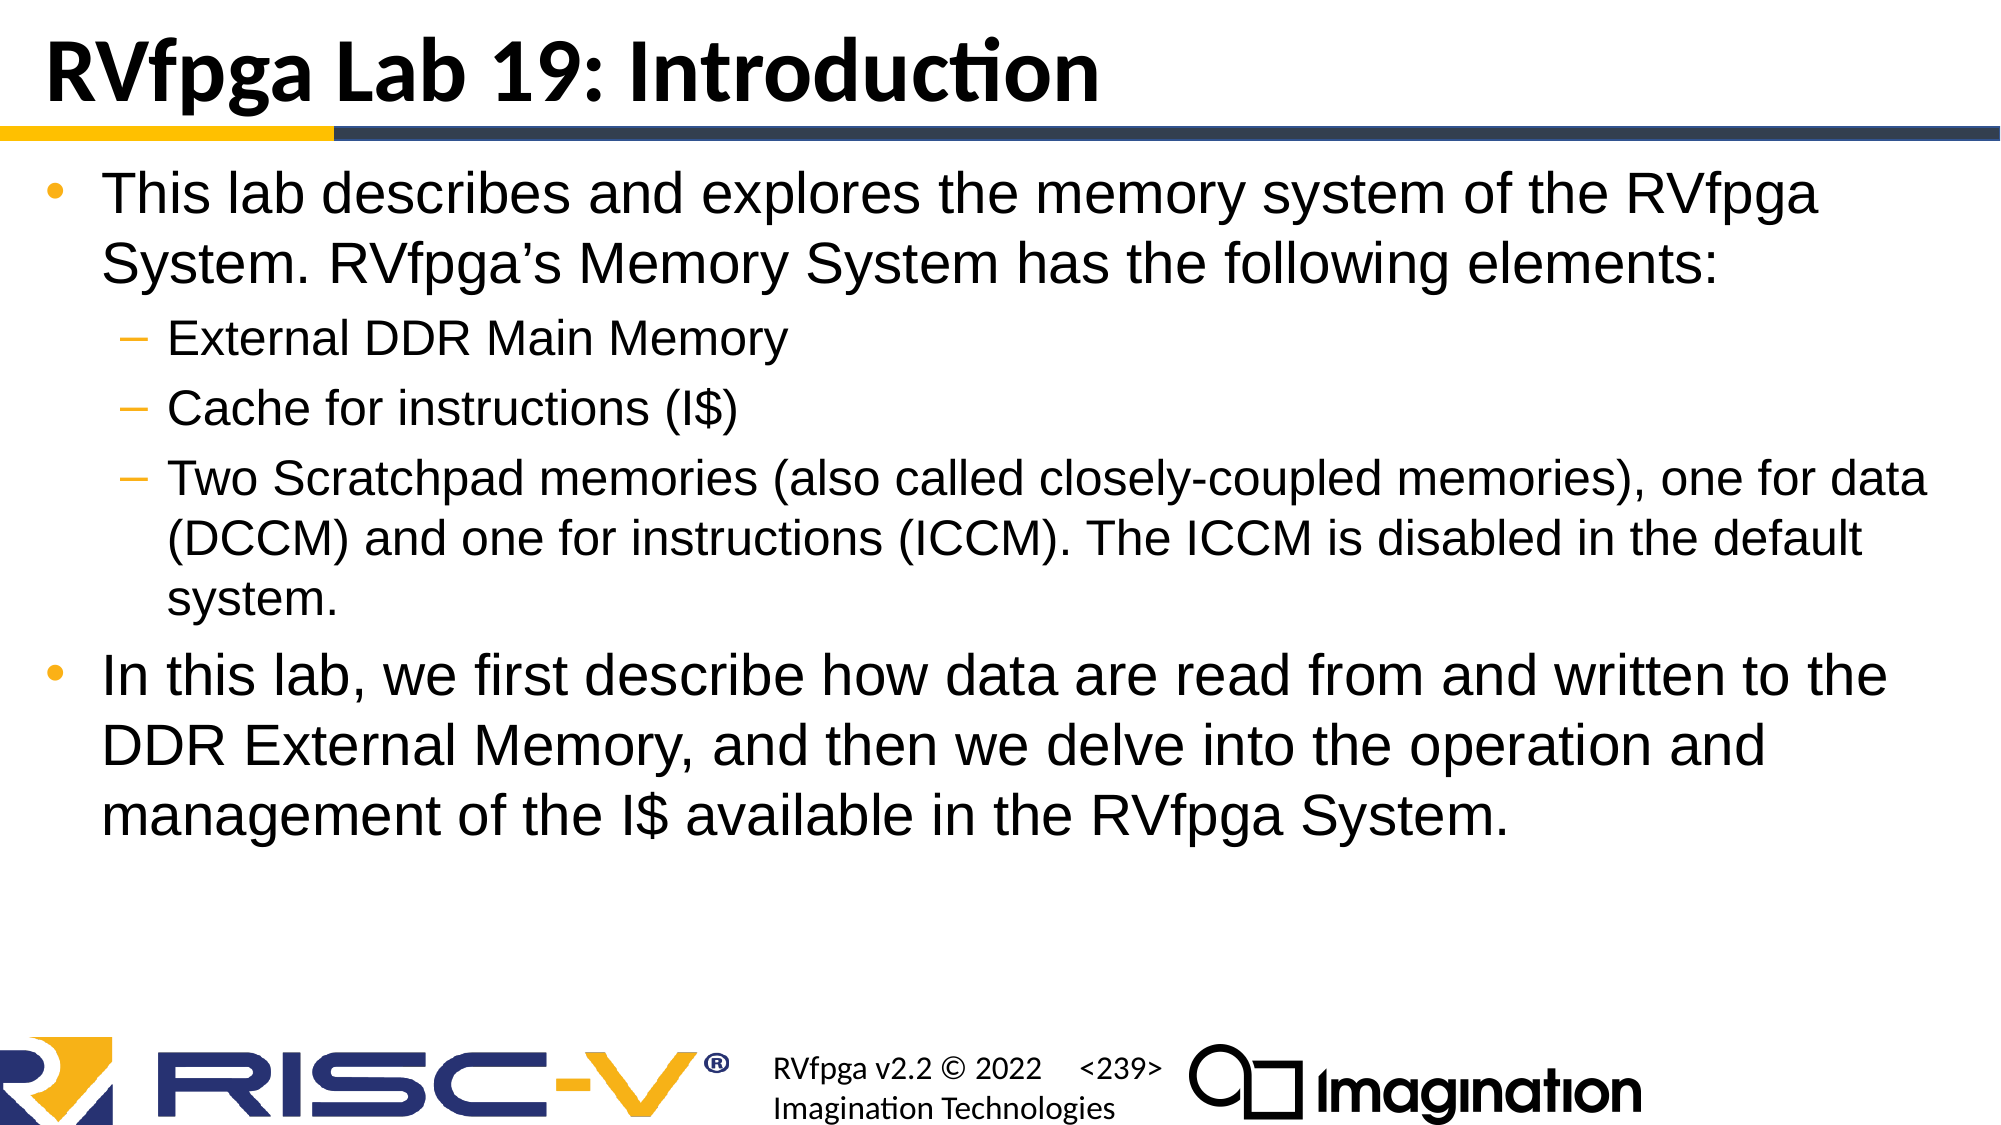

# RVfpga Lab 19: Introduction
This lab describes and explores the memory system of the RVfpga System. RVfpga’s Memory System has the following elements:
External DDR Main Memory
Cache for instructions (I$)
Two Scratchpad memories (also called closely-coupled memories), one for data (DCCM) and one for instructions (ICCM). The ICCM is disabled in the default system.
In this lab, we first describe how data are read from and written to the DDR External Memory, and then we delve into the operation and management of the I$ available in the RVfpga System.